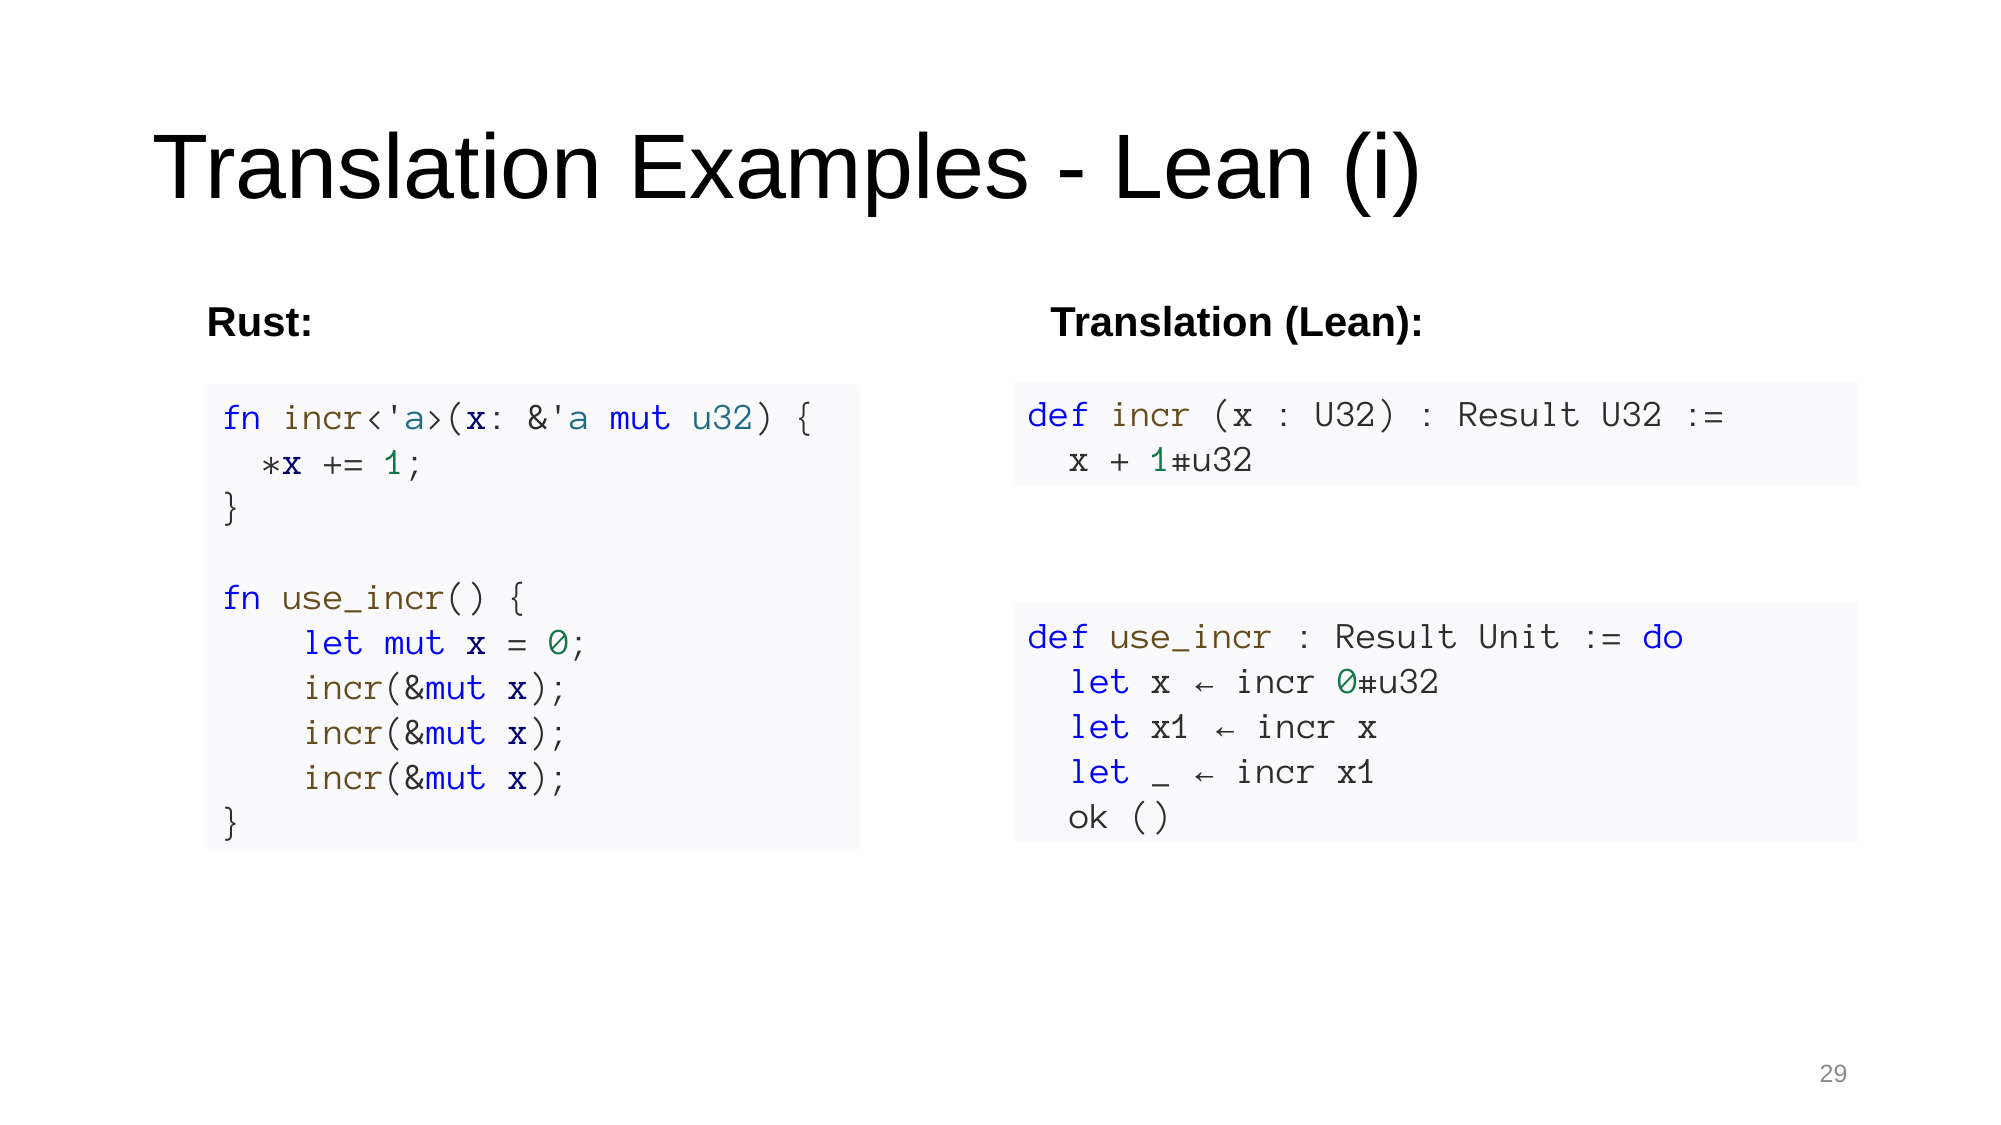

# Translation Examples - Lean (i)
Translation (Lean):
Rust:
def incr (x : U32) : U32 :=
  x + 1#u32
def incr (x : U32) : (() × () → U32) :=
  ((), fun () => x + 1#u32)
def incr (x : U32) : Result U32 :=
  x + 1#u32
fn incr<'a>(x: &'a mut u32) {
  *x += 1;
}

fn use_incr() {
    let mut x = 0;
    incr(&mut x);
    incr(&mut x);
    incr(&mut x);
}
def use_incr : Result Unit := do
  let x ← incr 0#u32
  let x1 ← incr x
  let _ ← incr x1
  ok ()
29